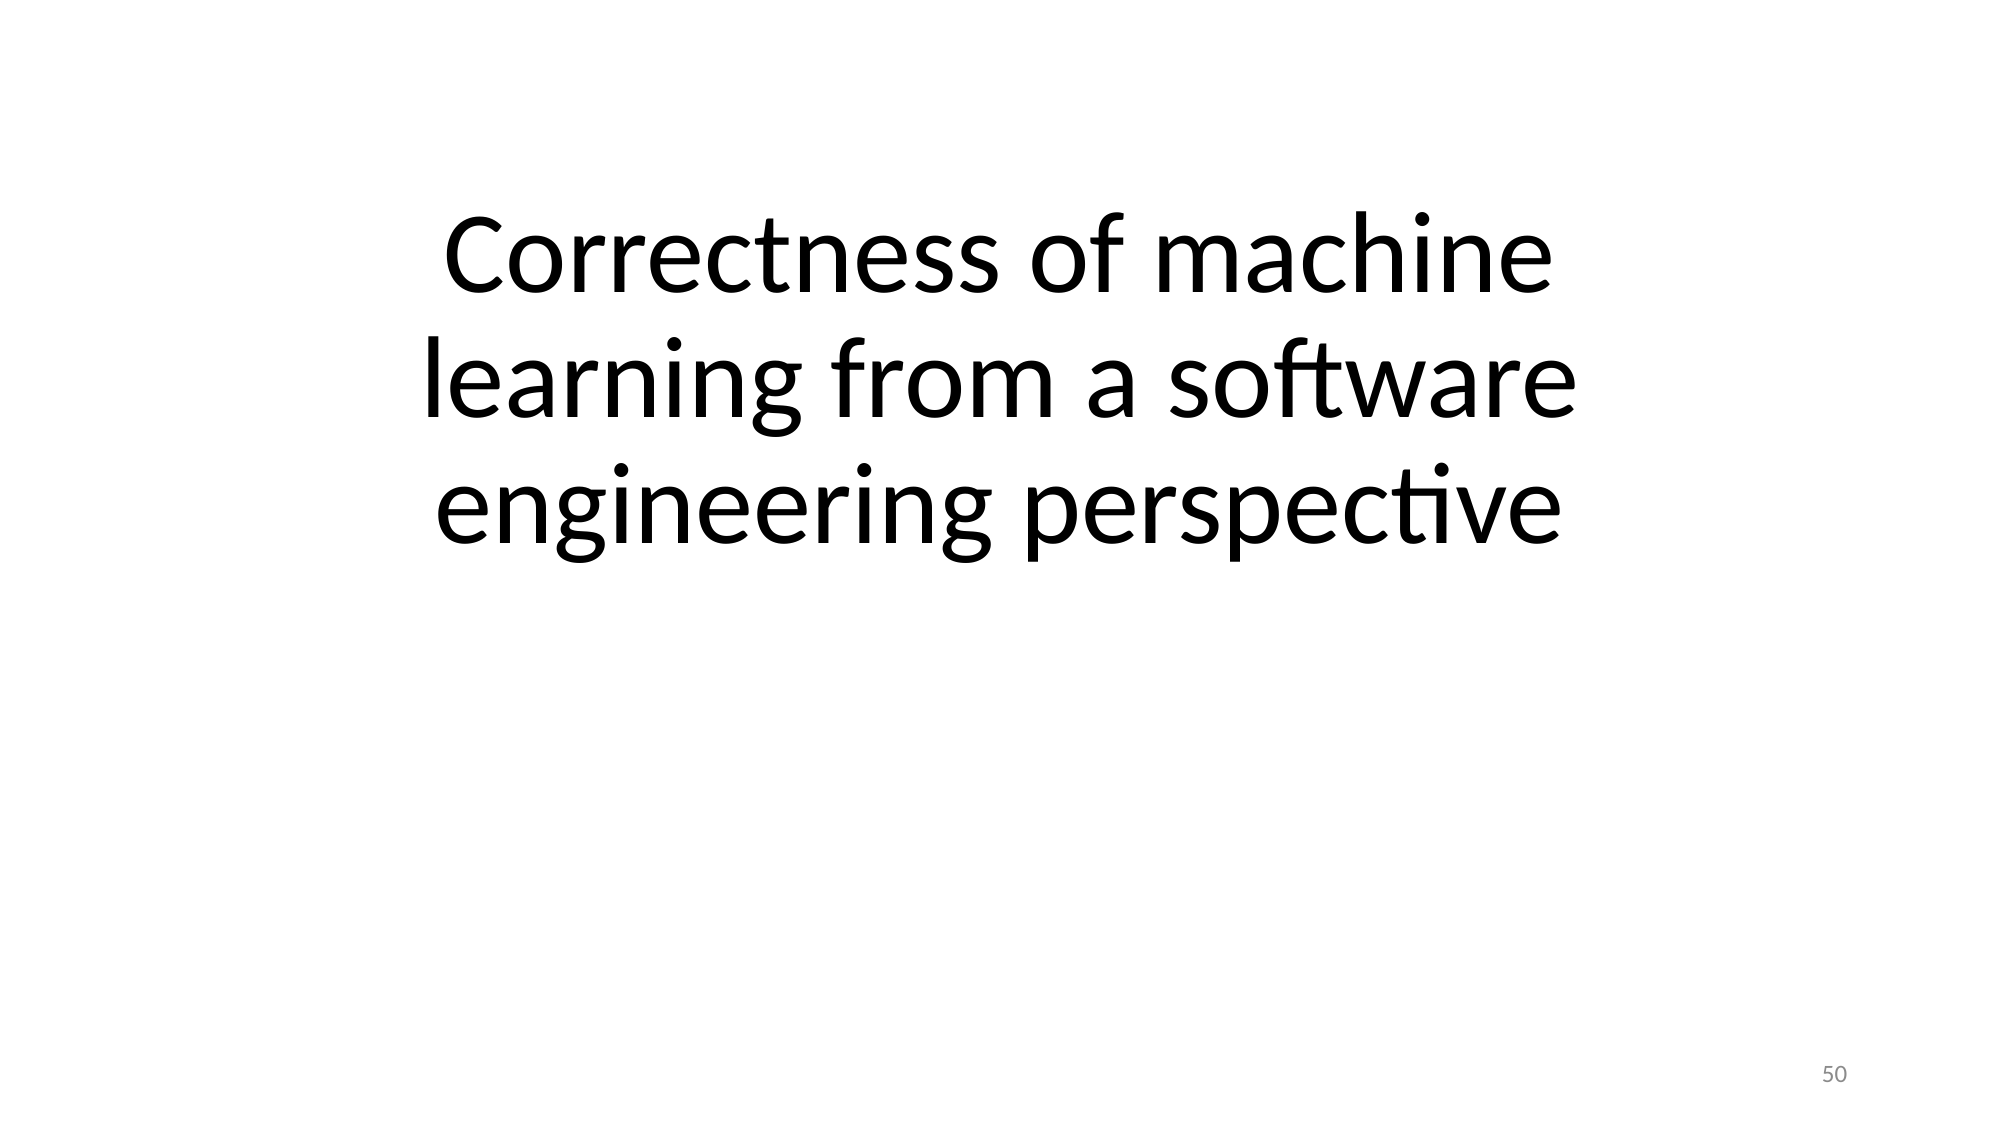

# Correctness of machine learning from a software engineering perspective

50